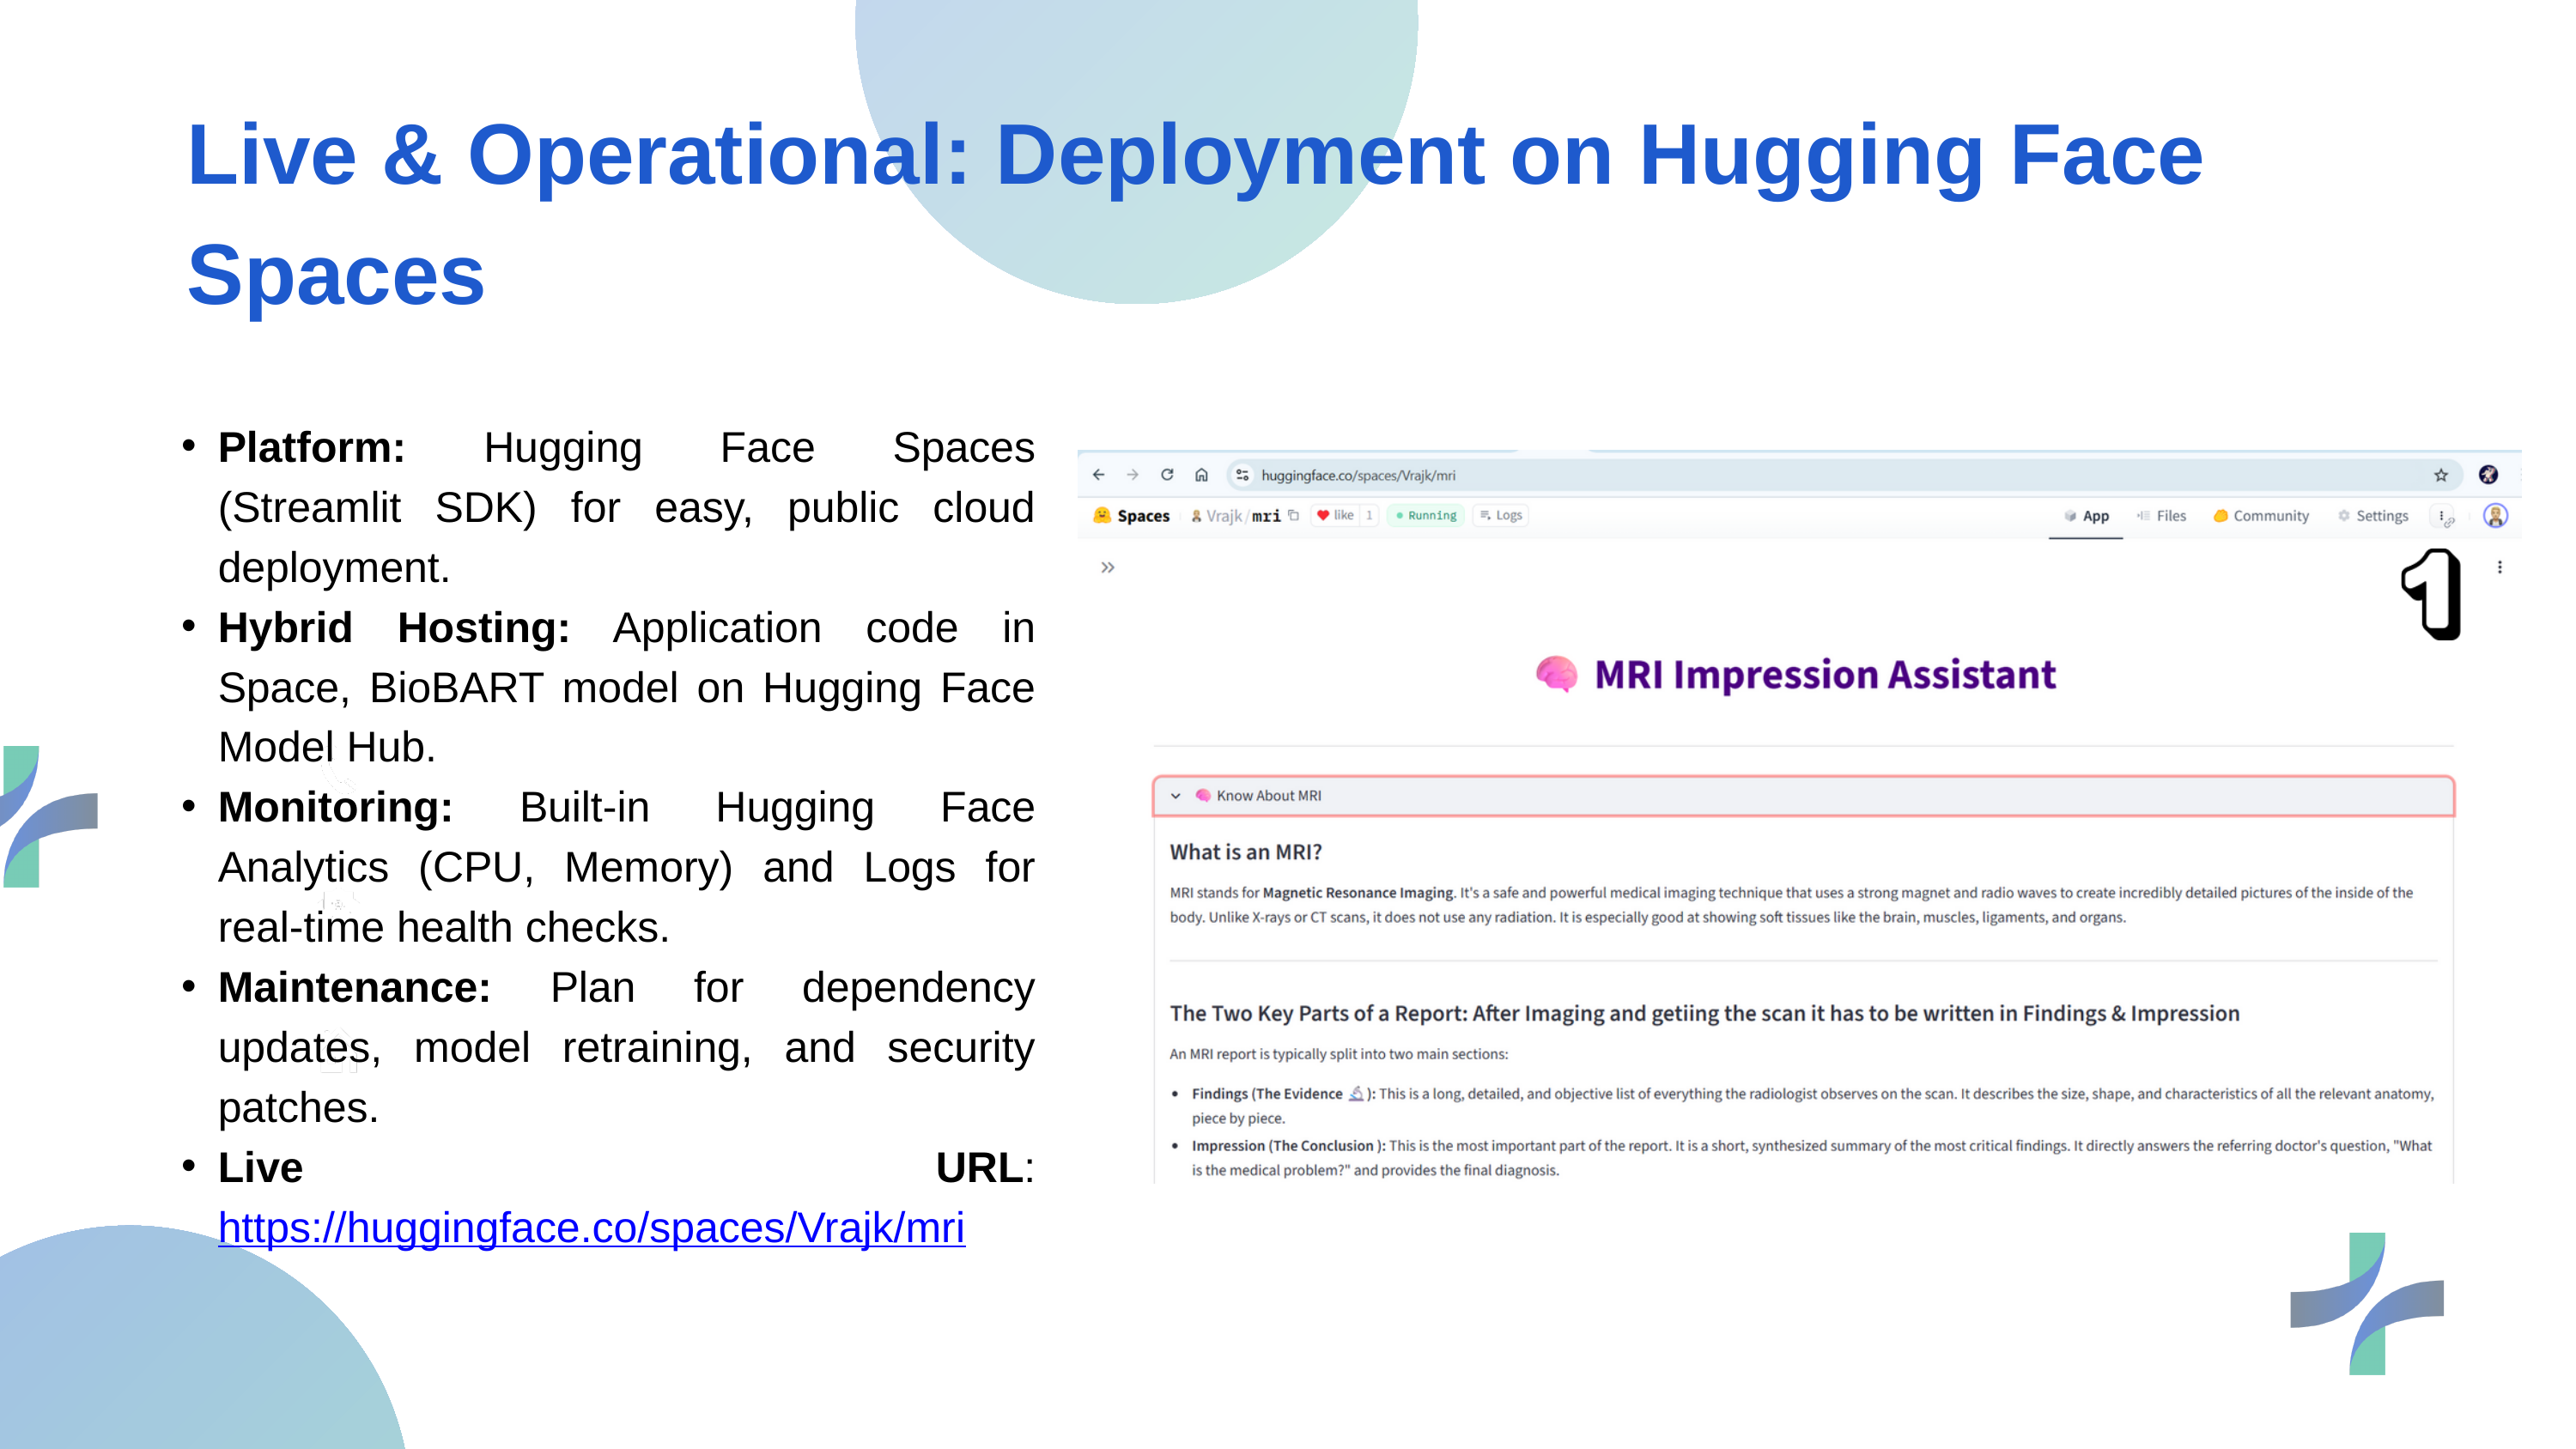

Live & Operational: Deployment on Hugging Face Spaces
Platform: Hugging Face Spaces (Streamlit SDK) for easy, public cloud deployment.
Hybrid Hosting: Application code in Space, BioBART model on Hugging Face Model Hub.
Monitoring: Built-in Hugging Face Analytics (CPU, Memory) and Logs for real-time health checks.
Maintenance: Plan for dependency updates, model retraining, and security patches.
Live URL: https://huggingface.co/spaces/Vrajk/mri